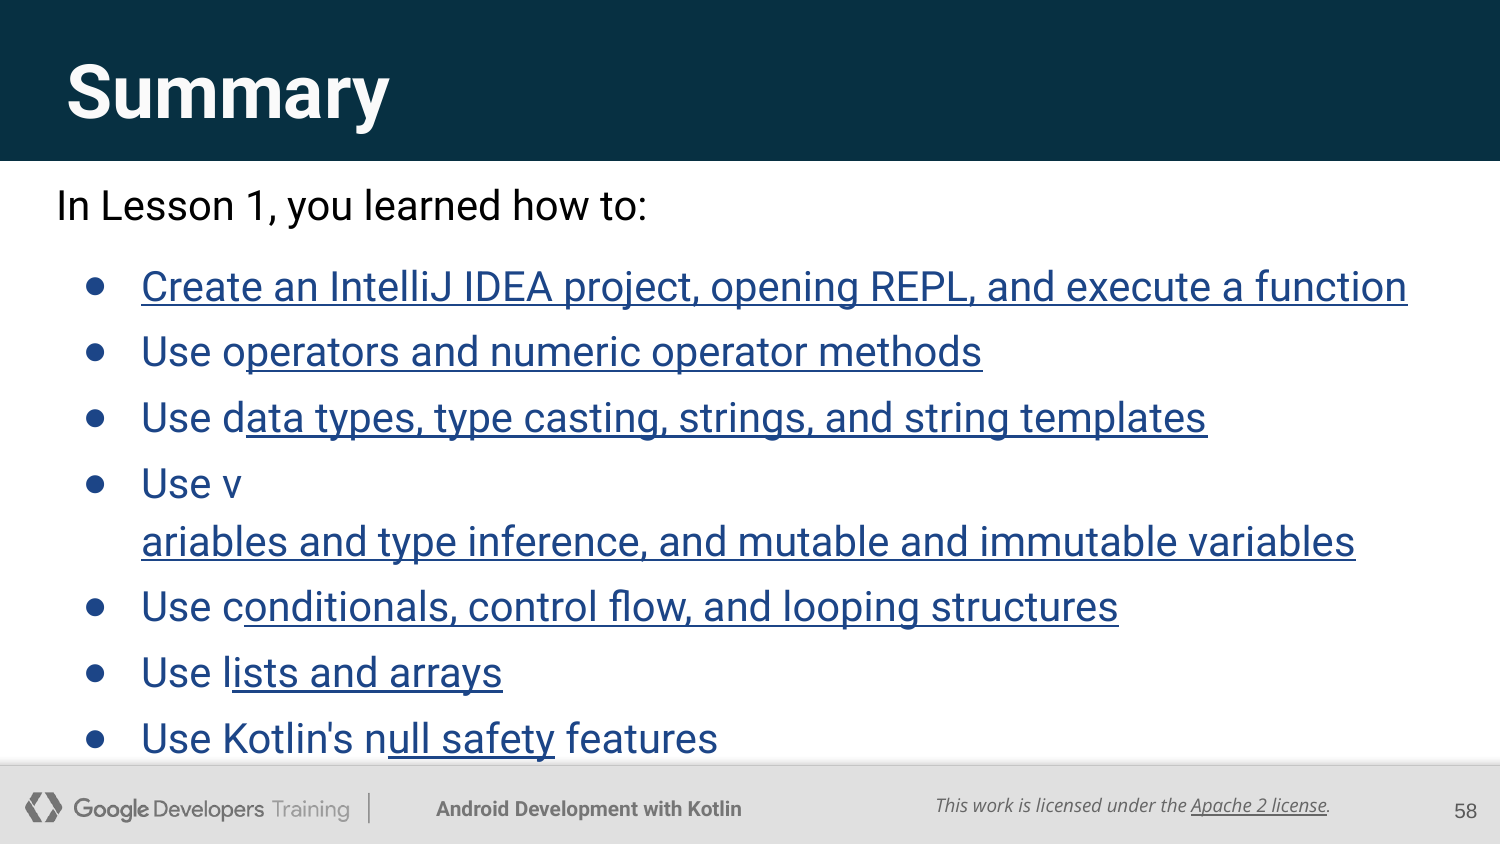

# Summary
In Lesson 1, you learned how to:
Create an IntelliJ IDEA project, opening REPL, and execute a function
Use operators and numeric operator methods
Use data types, type casting, strings, and string templates
Use variables and type inference, and mutable and immutable variables
Use conditionals, control flow, and looping structures
Use lists and arrays
Use Kotlin's null safety features

58